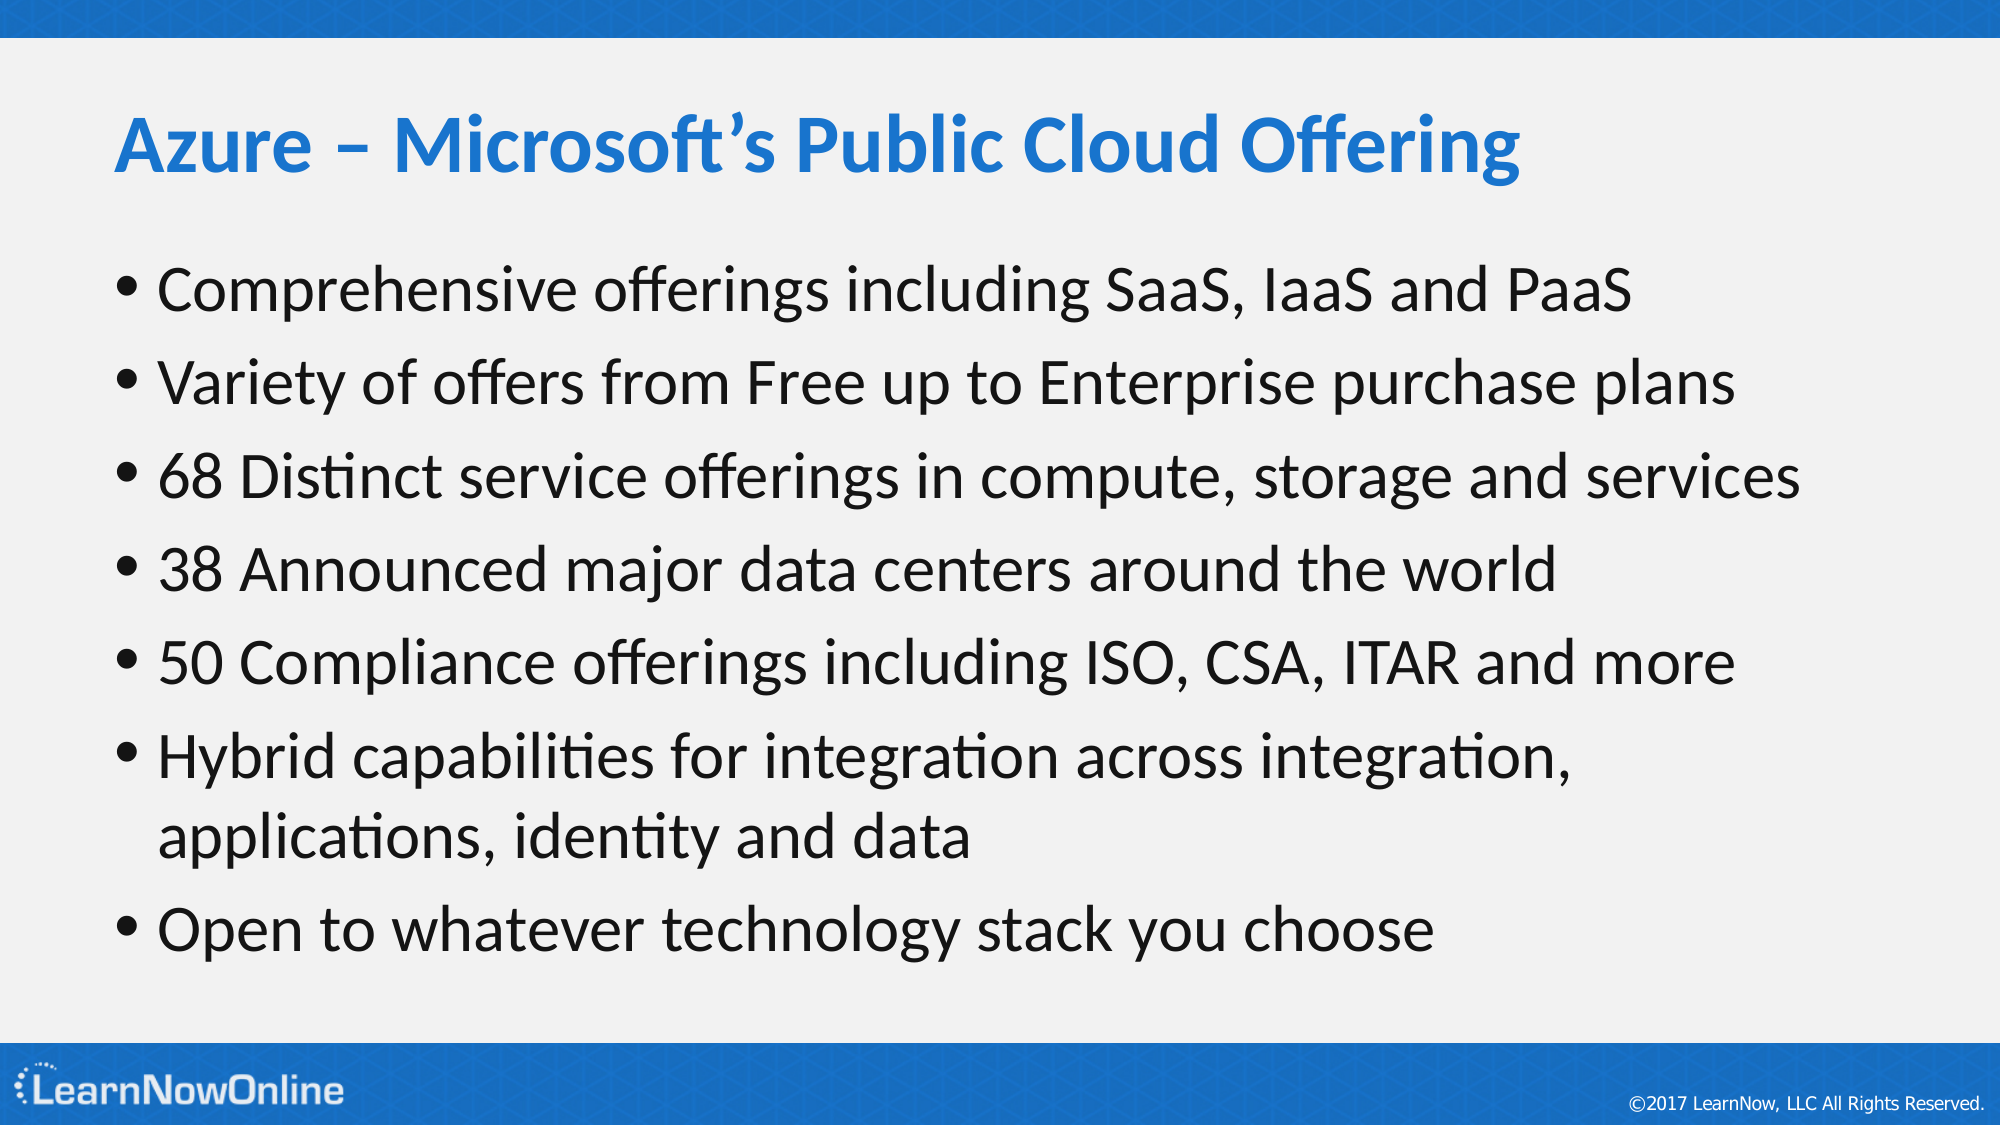

# Azure – Microsoft’s Public Cloud Offering
Comprehensive offerings including SaaS, IaaS and PaaS
Variety of offers from Free up to Enterprise purchase plans
68 Distinct service offerings in compute, storage and services
38 Announced major data centers around the world
50 Compliance offerings including ISO, CSA, ITAR and more
Hybrid capabilities for integration across integration, applications, identity and data
Open to whatever technology stack you choose